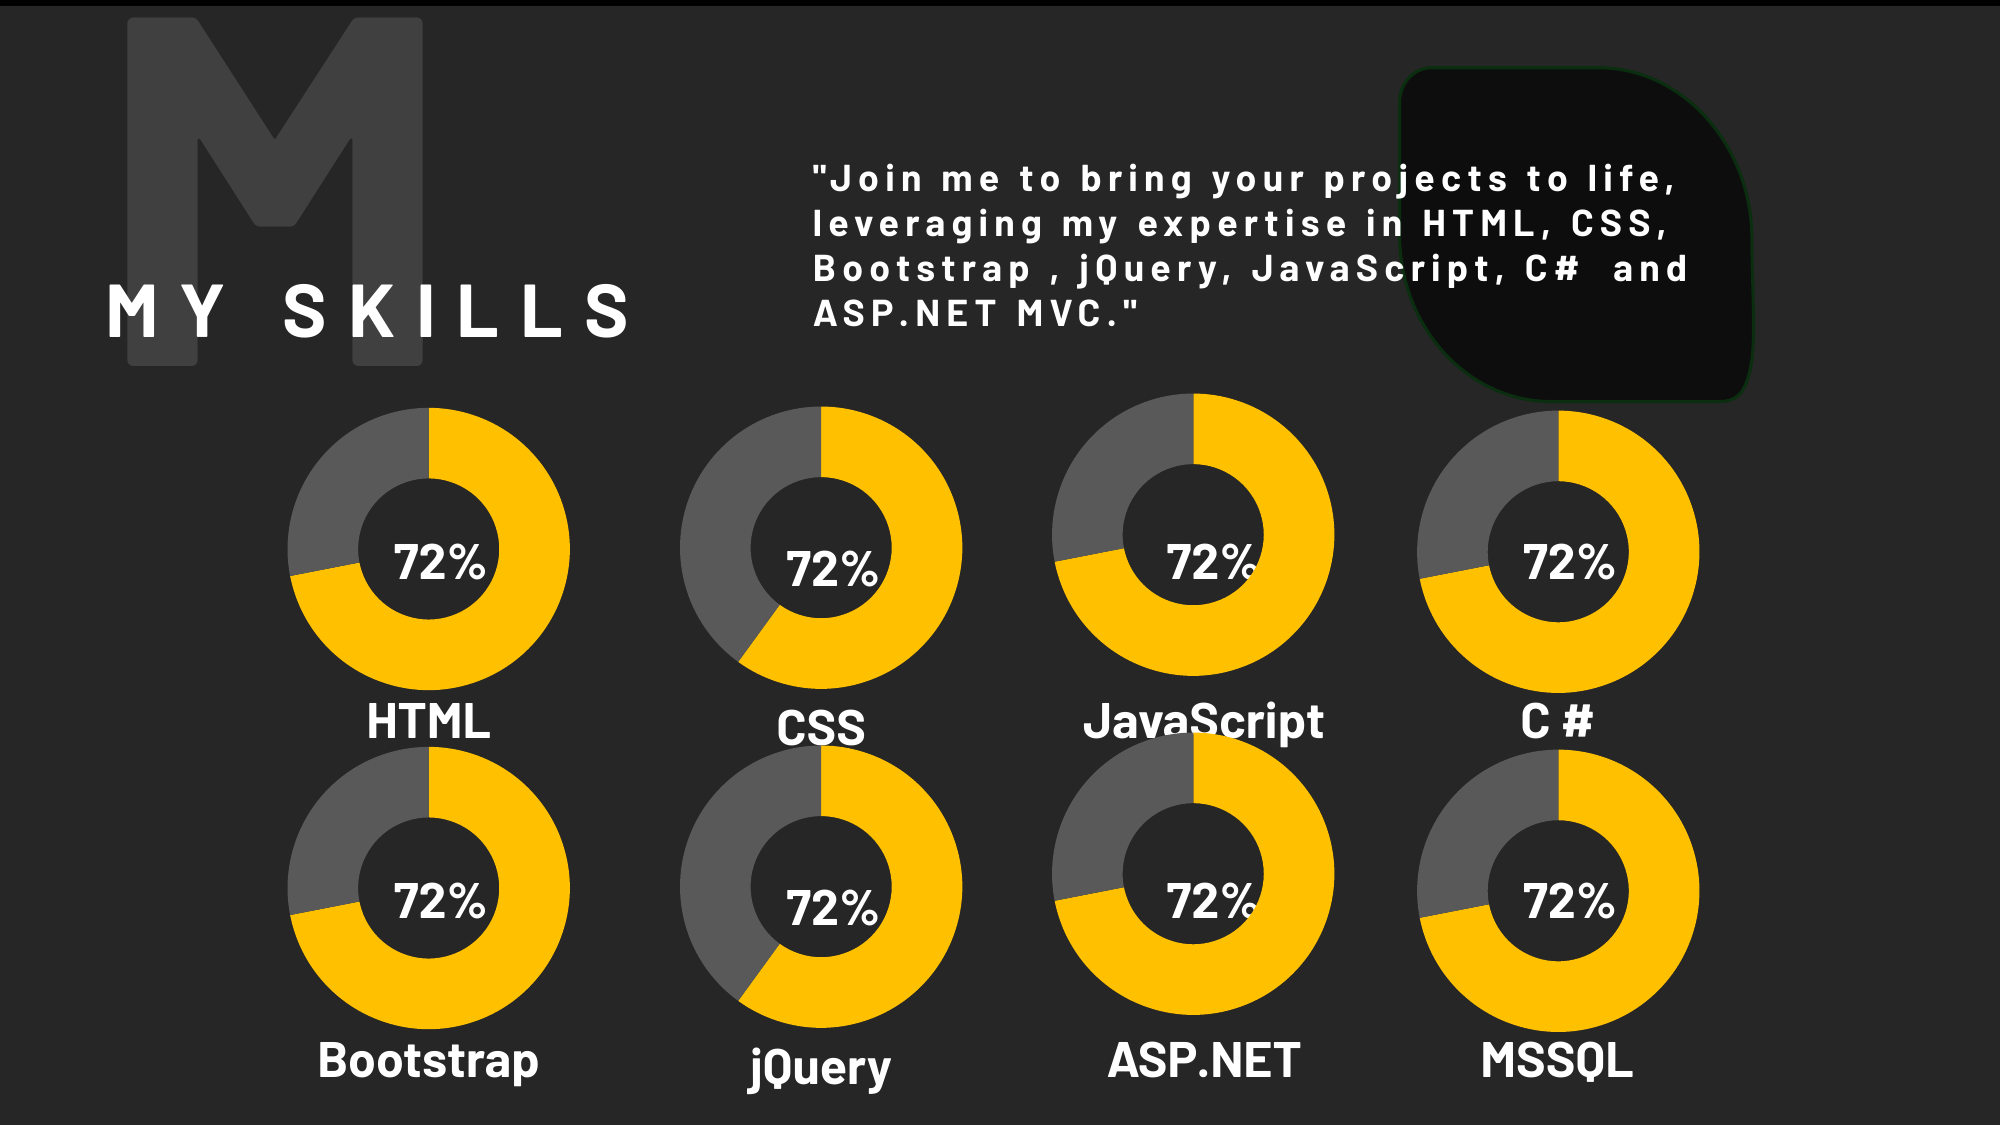

M

"Join me to bring your projects to life, leveraging my expertise in HTML, CSS, Bootstrap , jQuery, JavaScript, C#  and ASP.NET MVC."
MY SKILLS

### Chart

| Category | Sales |
|---|---|
|  | 8.2 |
|  | 3.2 |

### Chart

| Category | Sales |
|---|---|
|  | 60.0 |
|  | 40.0 |

### Chart

| Category | Sales |
|---|---|
|  | 8.2 |
|  | 3.2 |

### Chart

| Category | Sales |
|---|---|
|  | 8.2 |
|  | 3.2 |
72%
72%
72%
72%
HTML
JavaScript
C #
CSS

### Chart

| Category | Sales |
|---|---|
|  | 8.2 |
|  | 3.2 |

### Chart

| Category | Sales |
|---|---|
|  | 60.0 |
|  | 40.0 |

### Chart

| Category | Sales |
|---|---|
|  | 8.2 |
|  | 3.2 |

### Chart

| Category | Sales |
|---|---|
|  | 8.2 |
|  | 3.2 |
72%
72%
72%
72%
Bootstrap
ASP.NET
MSSQL
jQuery